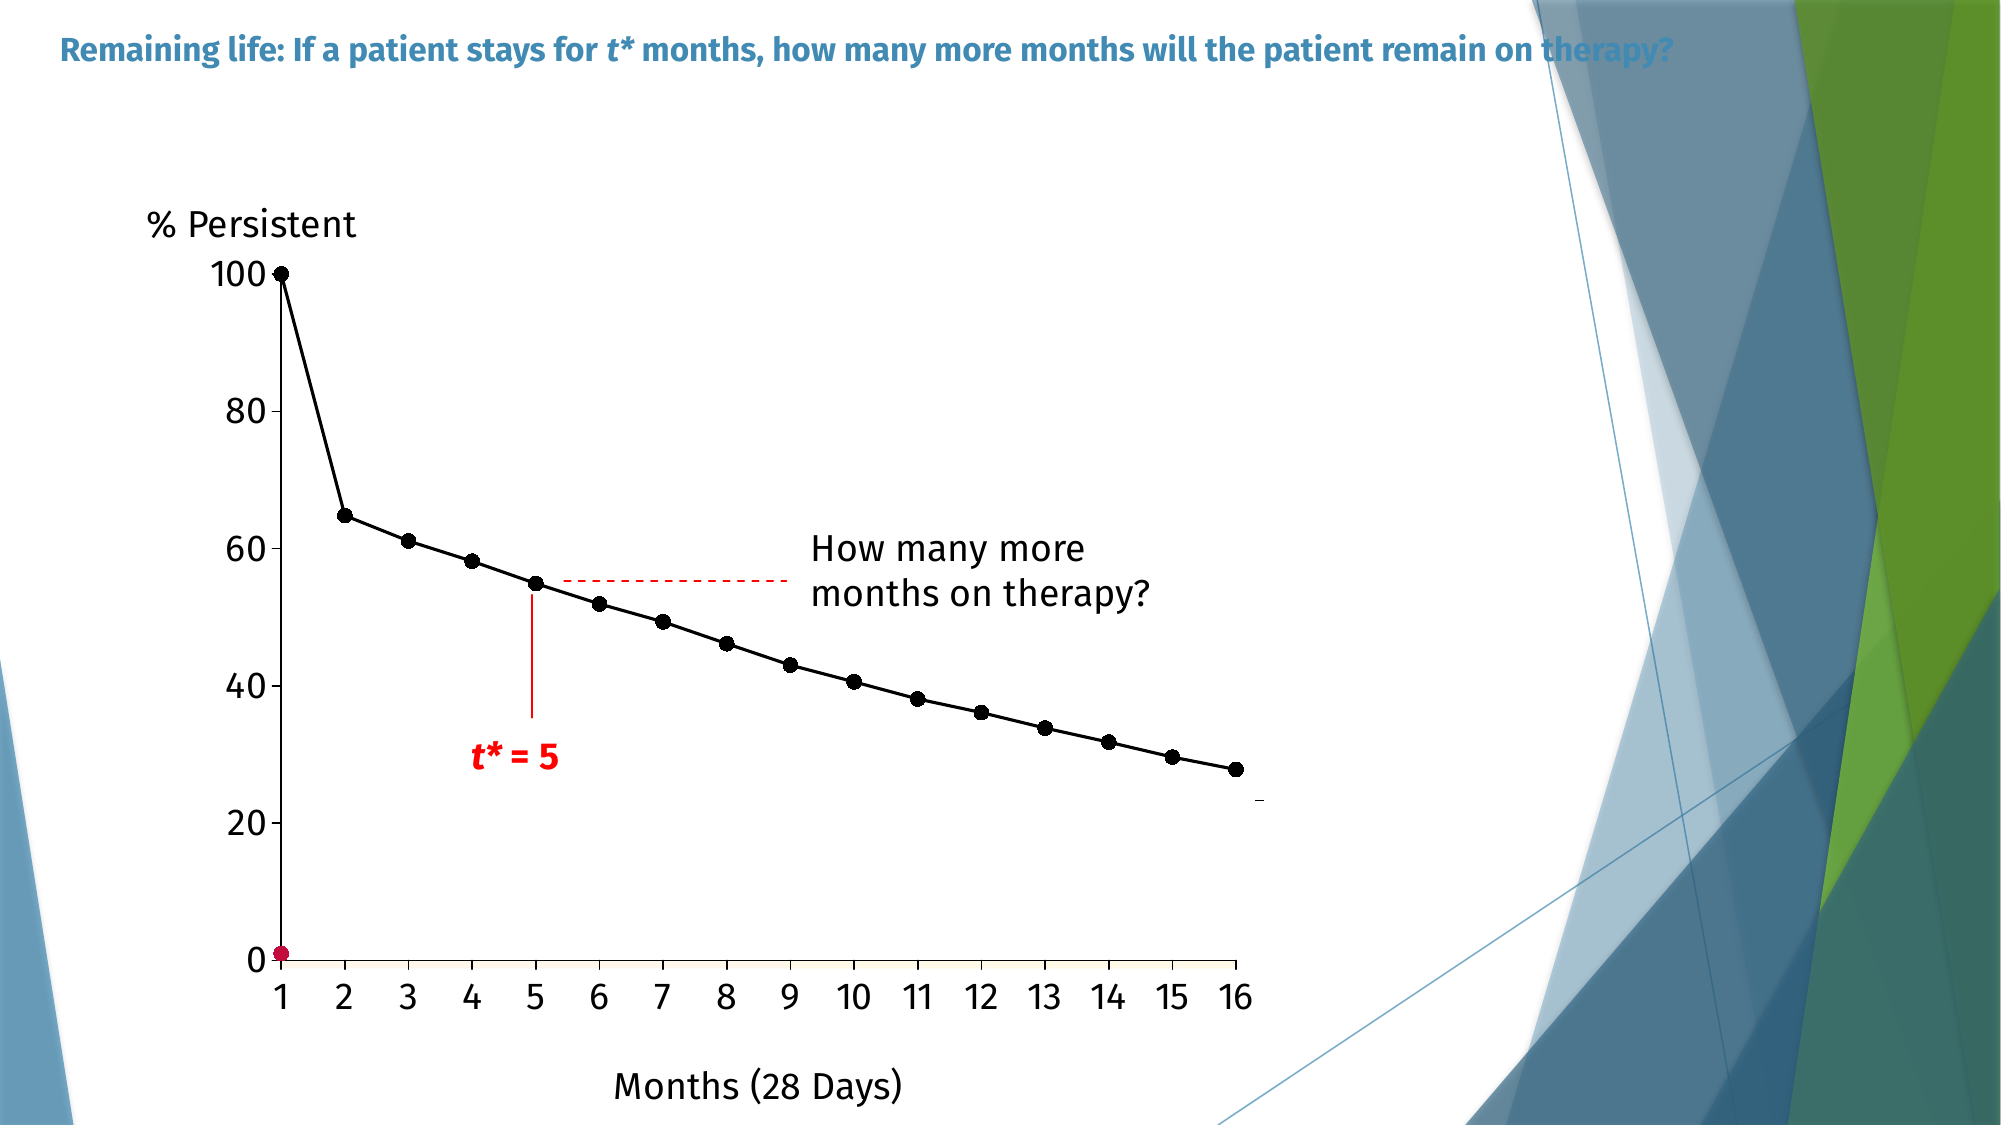

# Remaining life: If a patient stays for t* months, how many more months will the patient remain on therapy?

% Persistent

### Chart

| Category |  |  |
|---|---|---|

How many more months on therapy?
t* = 5
Months (28 Days)